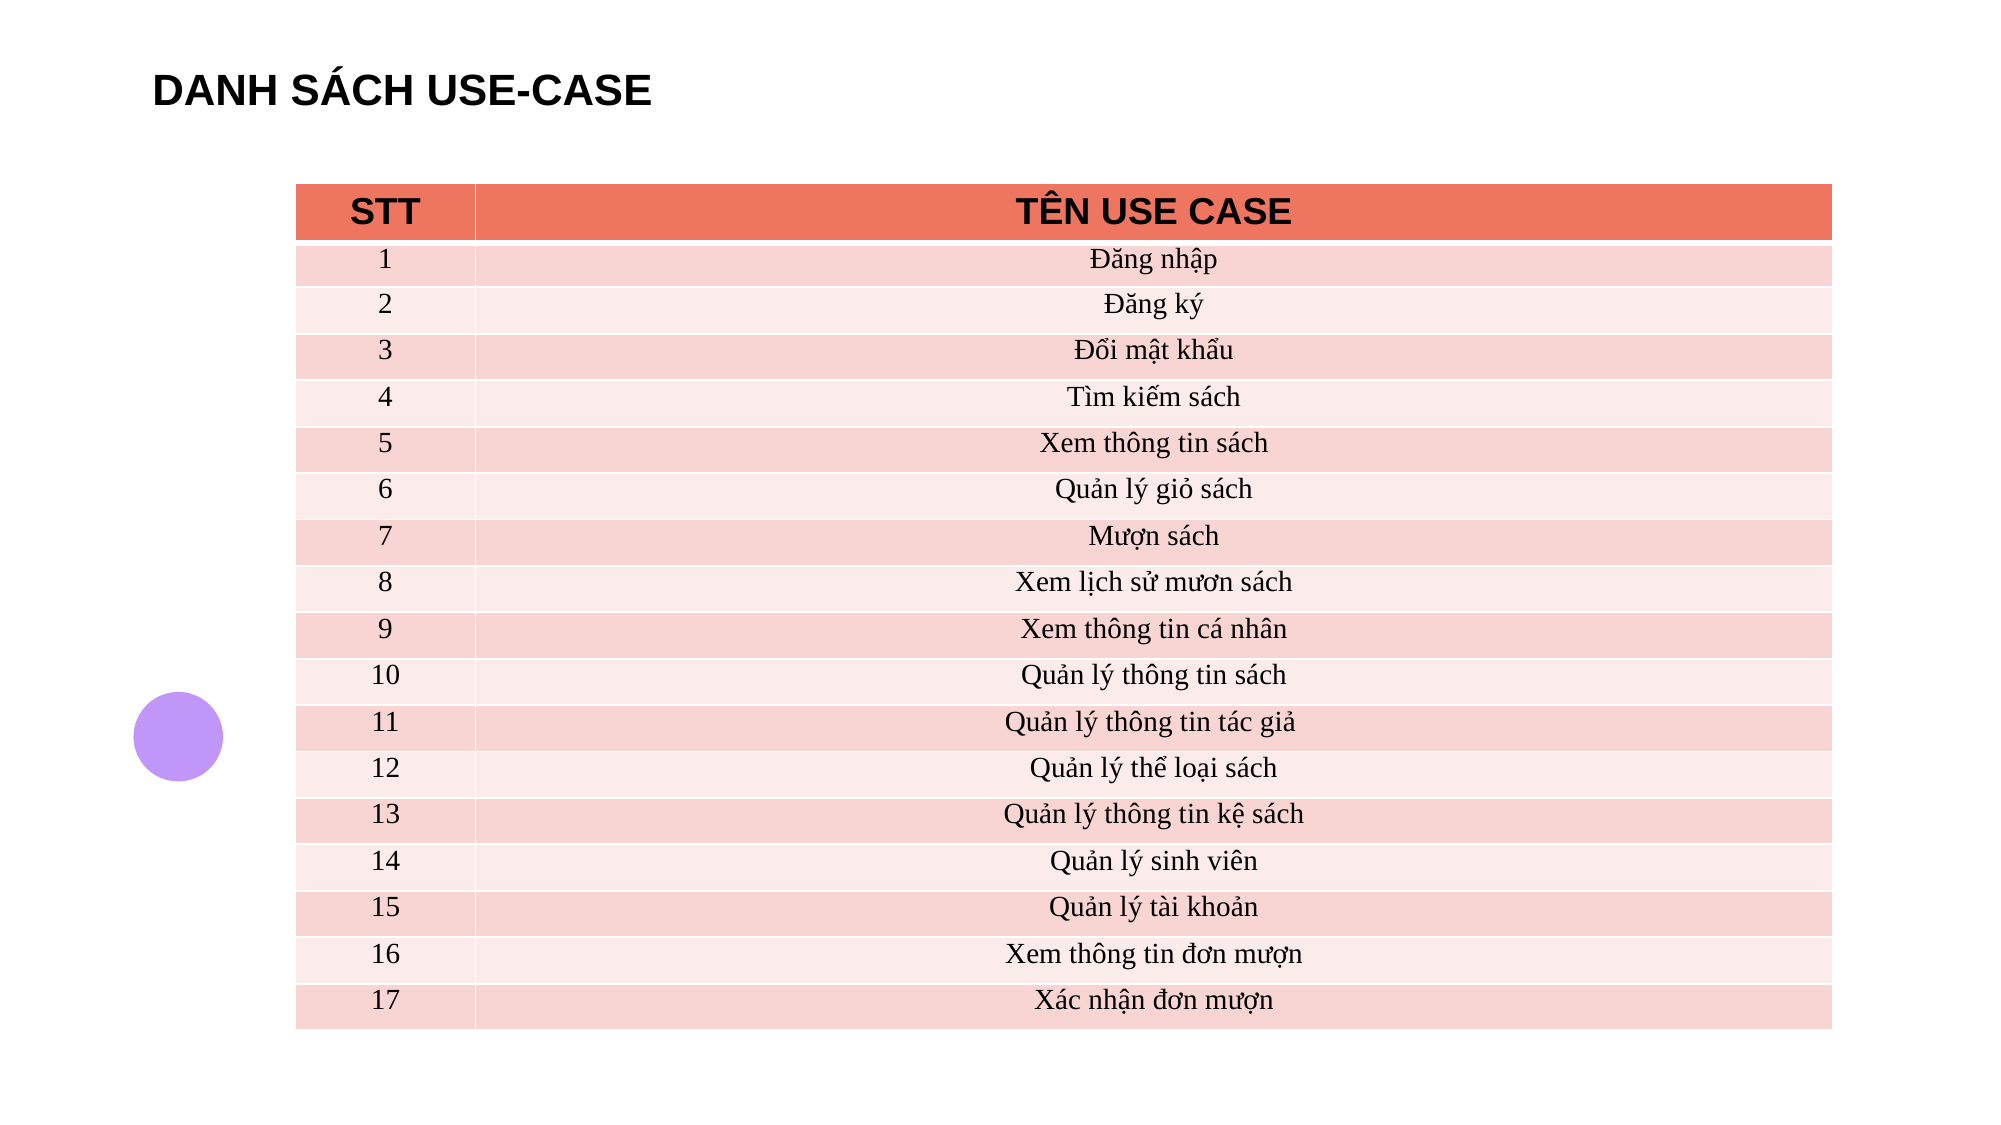

# DANH SÁCH USE-CASE

| STT | TÊN USE CASE |
| --- | --- |
| 1 | Đăng nhập |
| 2 | Đăng ký |
| 3 | Đổi mật khẩu |
| 4 | Tìm kiếm sách |
| 5 | Xem thông tin sách |
| 6 | Quản lý giỏ sách |
| 7 | Mượn sách |
| 8 | Xem lịch sử mươn sách |
| 9 | Xem thông tin cá nhân |
| 10 | Quản lý thông tin sách |
| 11 | Quản lý thông tin tác giả |
| 12 | Quản lý thể loại sách |
| 13 | Quản lý thông tin kệ sách |
| 14 | Quản lý sinh viên |
| 15 | Quản lý tài khoản |
| 16 | Xem thông tin đơn mượn |
| 17 | Xác nhận đơn mượn |